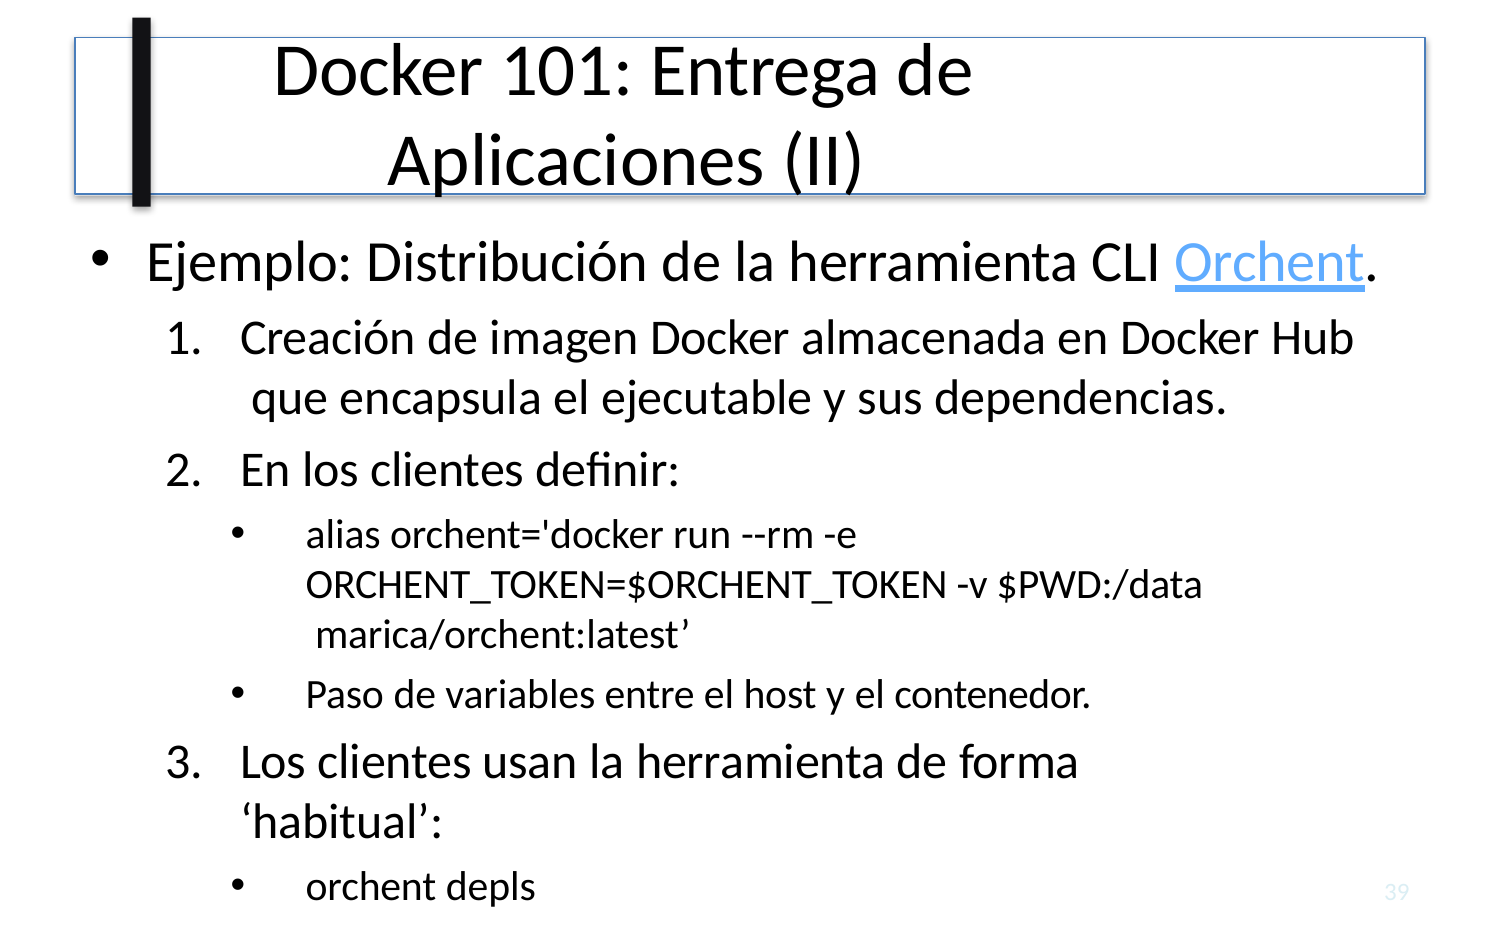

# Docker 101: Entrega de  Aplicaciones (II)
Ejemplo: Distribución de la herramienta CLI Orchent.
Creación de imagen Docker almacenada en Docker Hub  que encapsula el ejecutable y sus dependencias.
En los clientes definir:
alias orchent='docker run --rm -e  ORCHENT_TOKEN=$ORCHENT_TOKEN -v $PWD:/data  marica/orchent:latest’
Paso de variables entre el host y el contenedor.
Los clientes usan la herramienta de forma ‘habitual’:
orchent depls
39